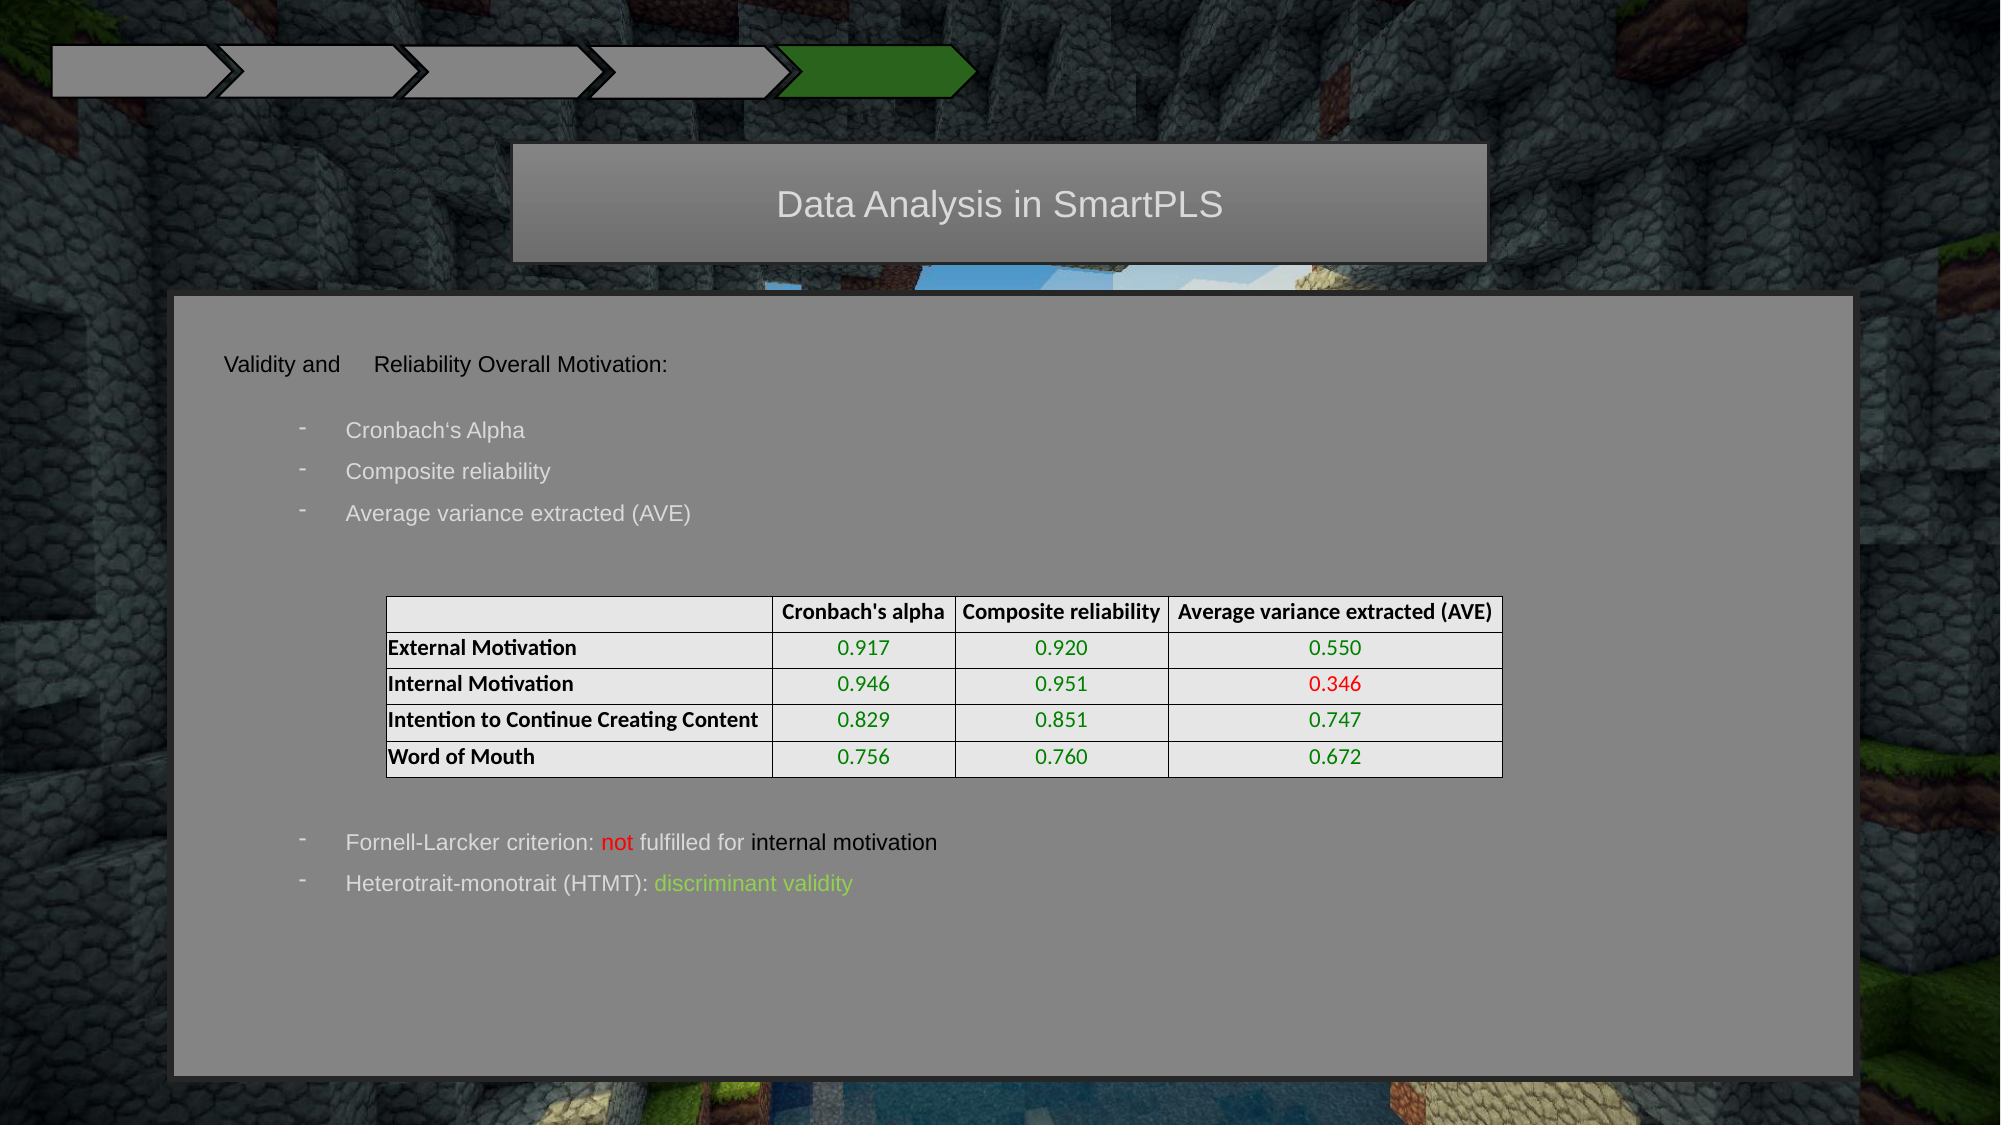

Data Analysis in SmartPLS

Validity and 	Reliability Overall Motivation:
Cronbach‘s Alpha
Composite reliability
Average variance extracted (AVE)

Fornell-Larcker criterion: not fulfilled for internal motivation
Heterotrait-monotrait (HTMT): discriminant validity
|  | Cronbach's alpha | Composite reliability | Average variance extracted (AVE) |
| --- | --- | --- | --- |
| External Motivation | 0.917 | 0.920 | 0.550 |
| Internal Motivation | 0.946 | 0.951 | 0.346 |
| Intention to Continue Creating Content | 0.829 | 0.851 | 0.747 |
| Word of Mouth | 0.756 | 0.760 | 0.672 |